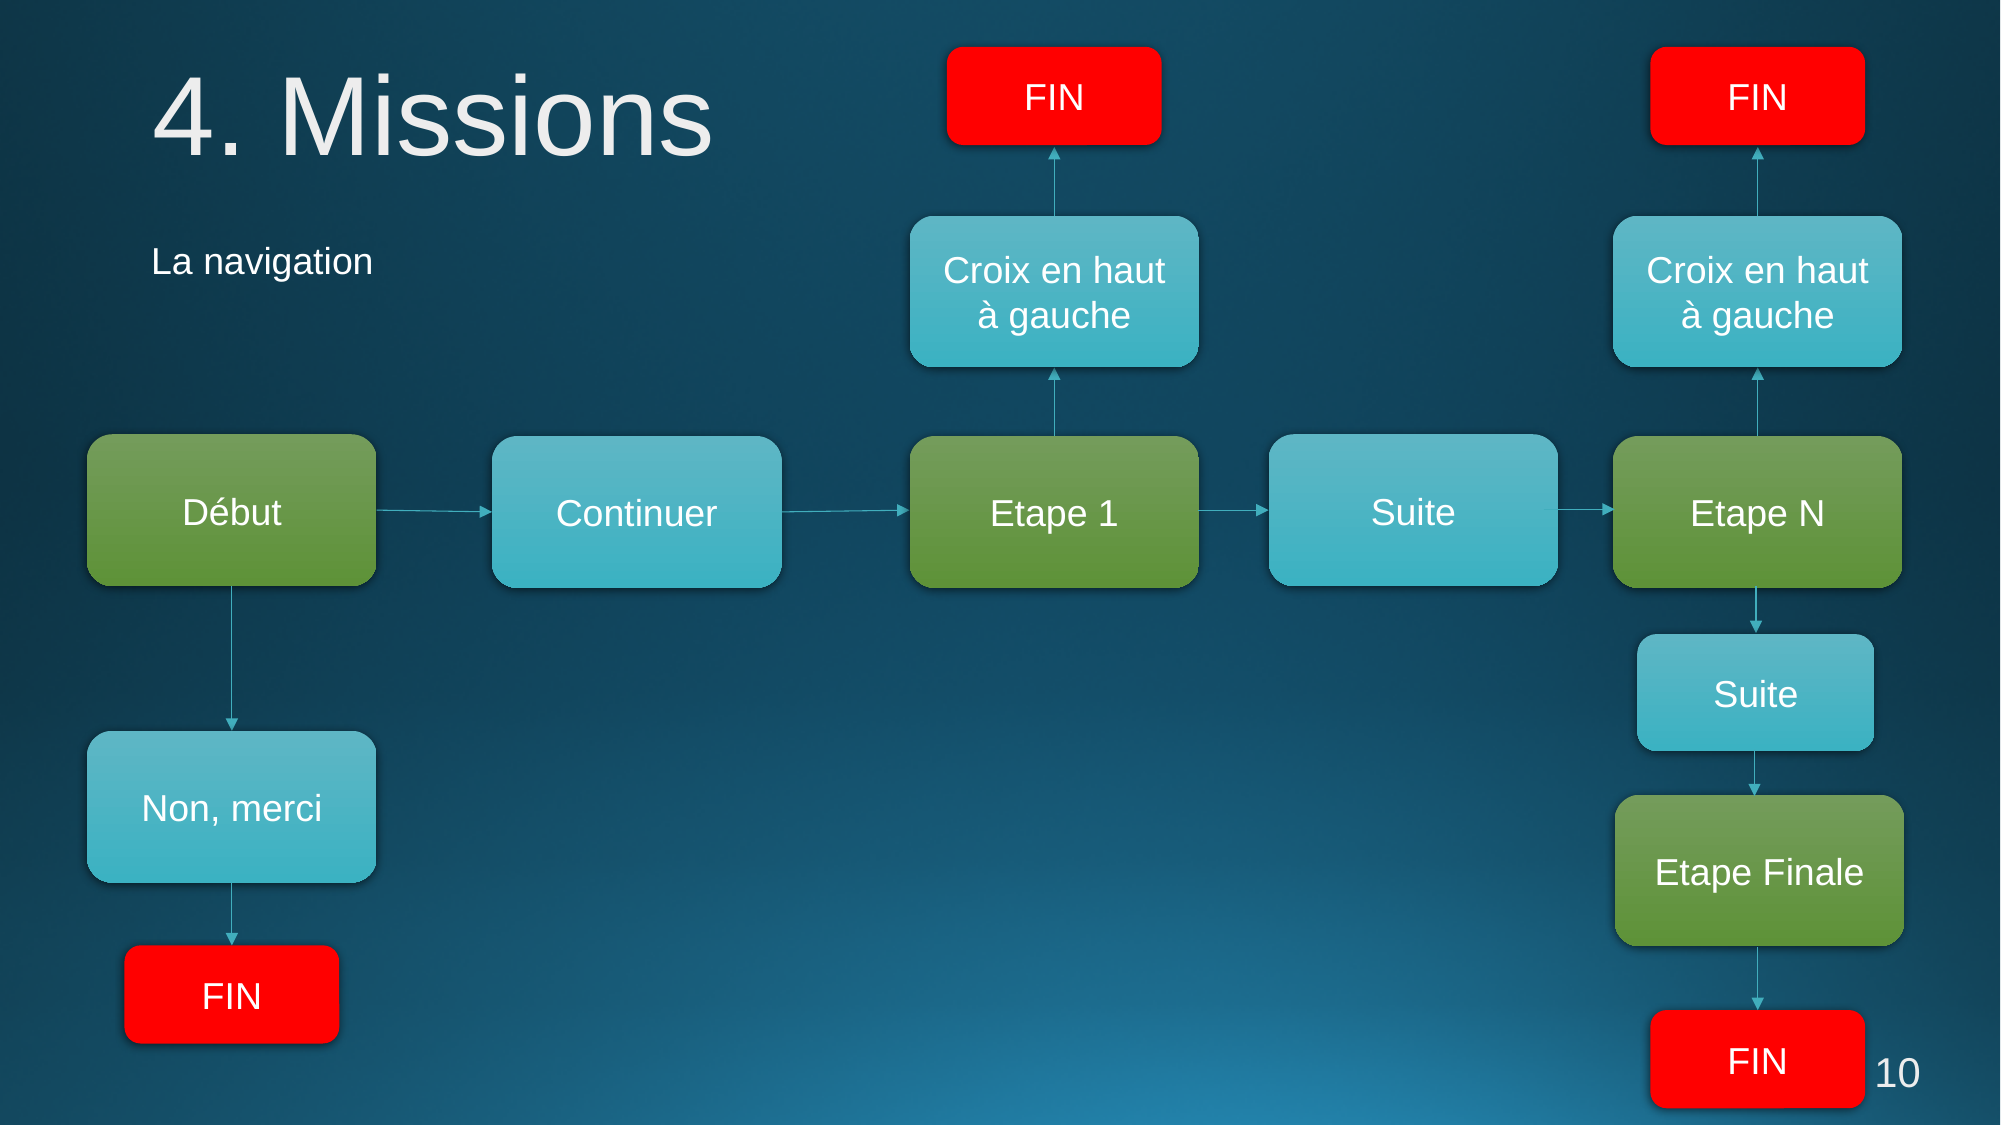

4. Missions
FIN
FIN
Croix en haut à gauche
Croix en haut à gauche
La navigation
Début
Suite
Continuer
Etape 1
Etape N
Suite
Non, merci
Etape Finale
FIN
FIN
10